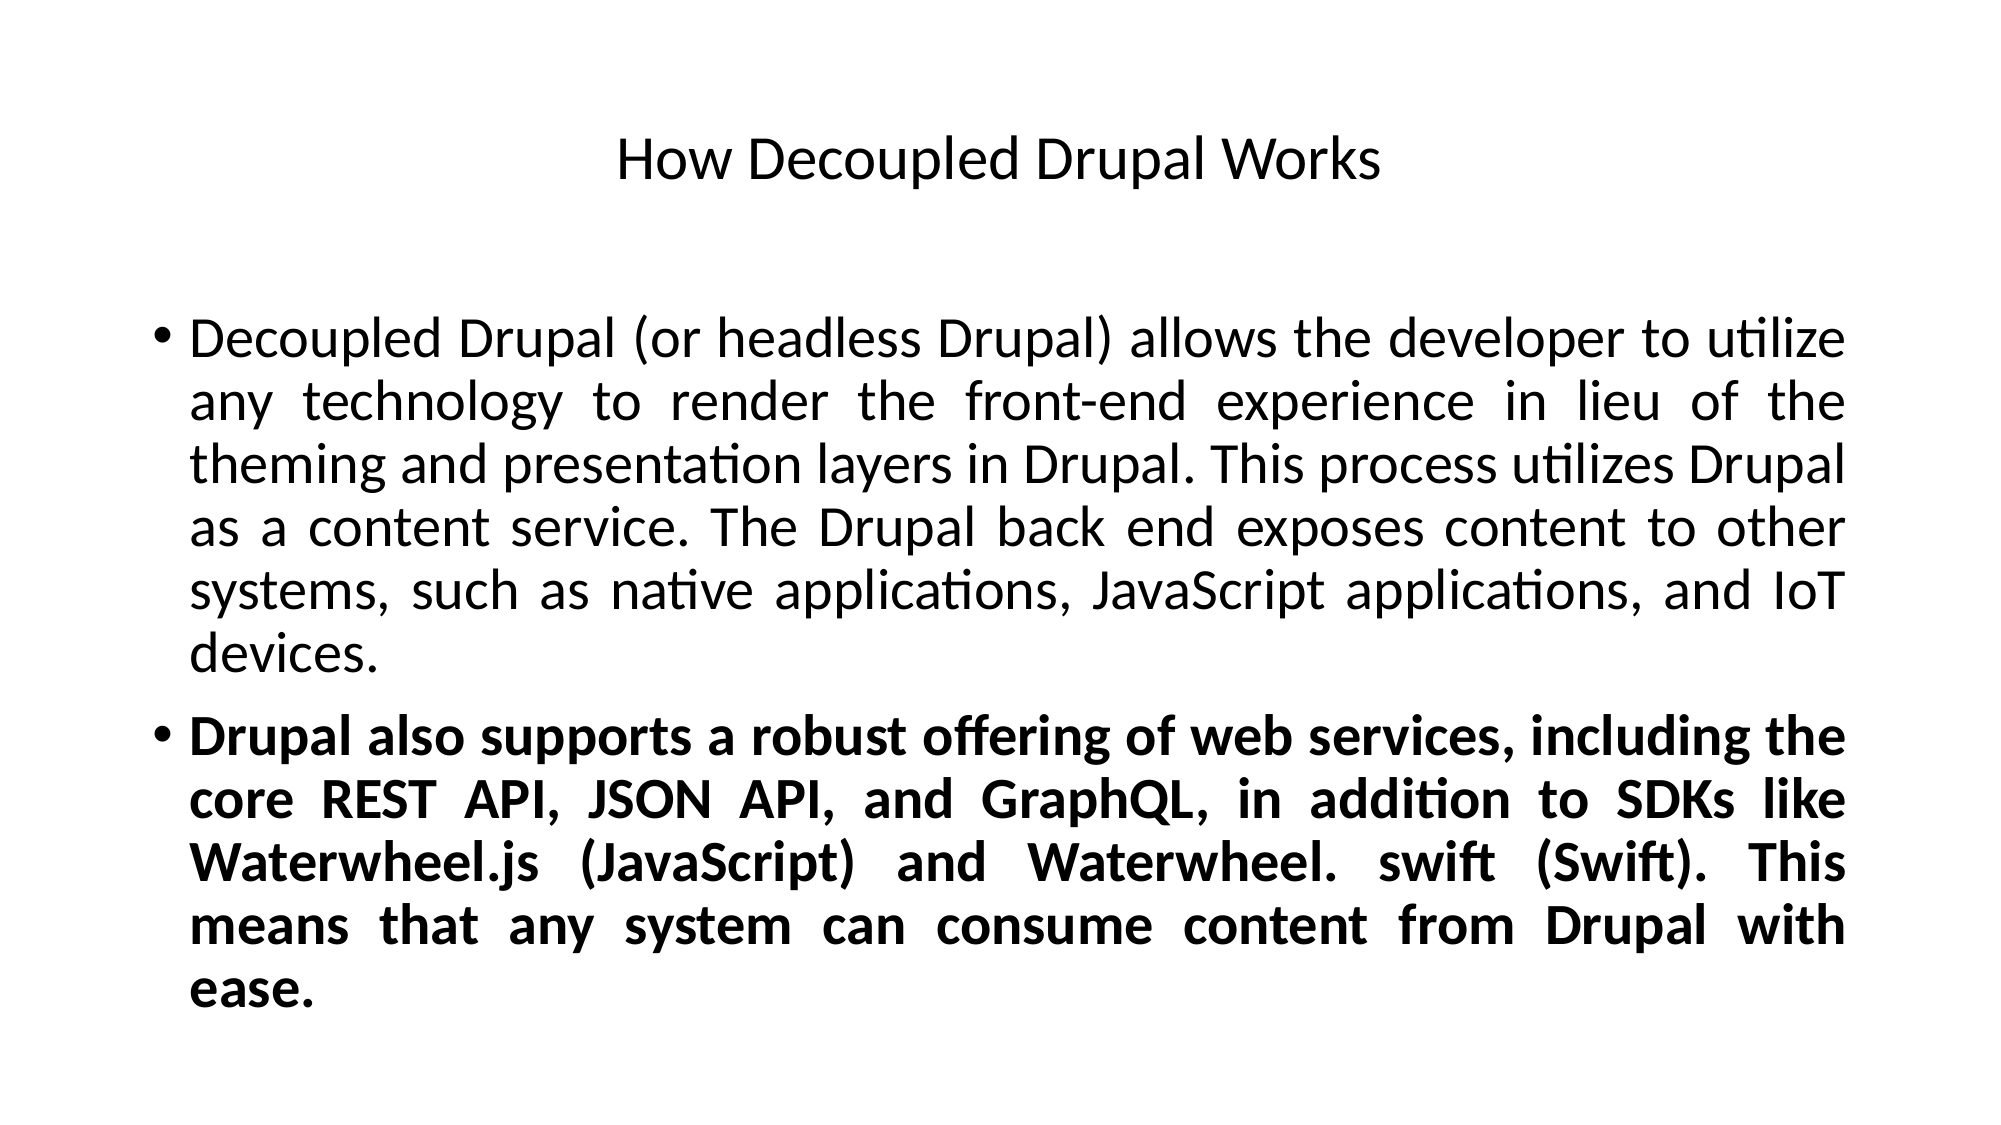

# How Decoupled Drupal Works
Decoupled Drupal (or headless Drupal) allows the developer to utilize any technology to render the front-end experience in lieu of the theming and presentation layers in Drupal. This process utilizes Drupal as a content service. The Drupal back end exposes content to other systems, such as native applications, JavaScript applications, and IoT devices.
Drupal also supports a robust offering of web services, including the core REST API, JSON API, and GraphQL, in addition to SDKs like Waterwheel.js (JavaScript) and Waterwheel. swift (Swift). This means that any system can consume content from Drupal with ease.